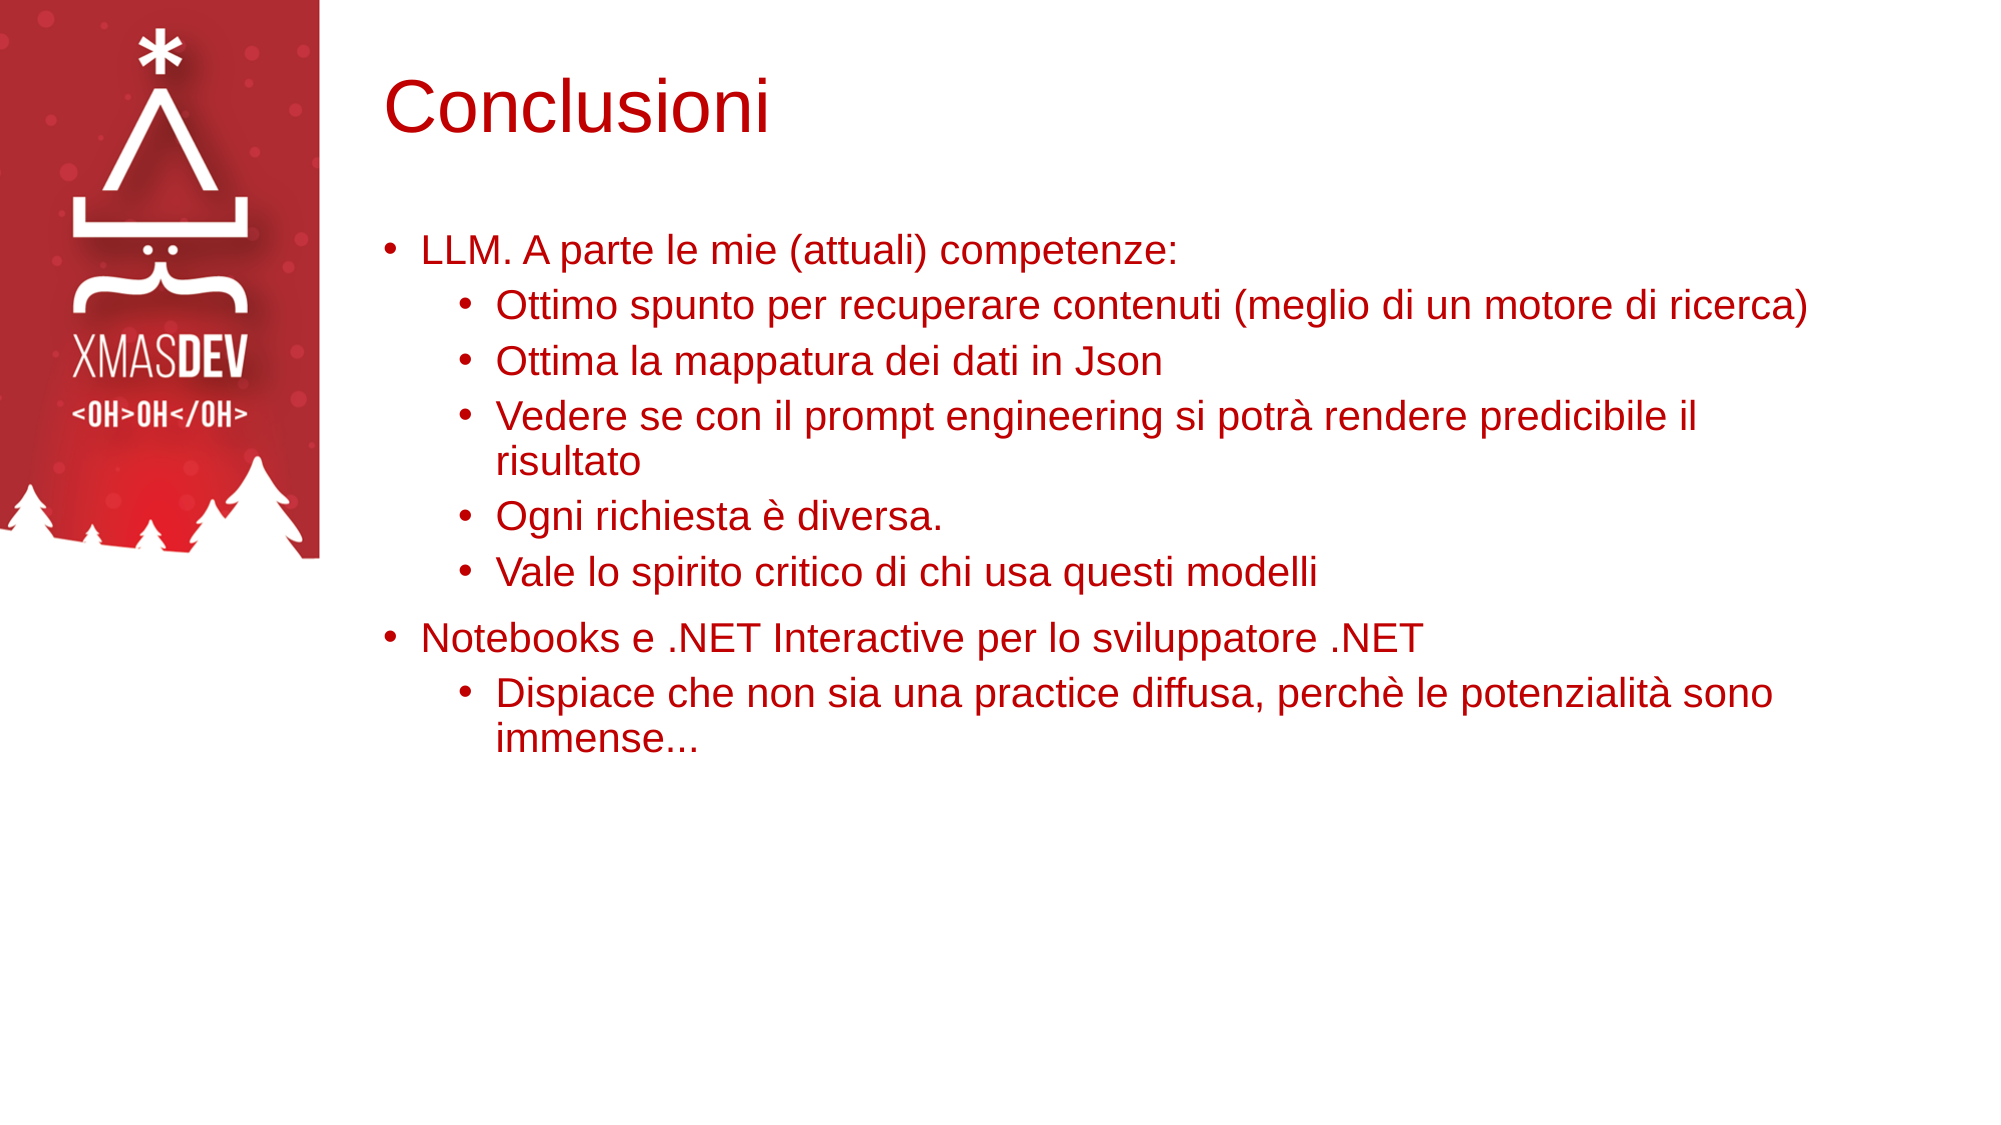

# Conclusioni
LLM. A parte le mie (attuali) competenze:
Ottimo spunto per recuperare contenuti (meglio di un motore di ricerca)
Ottima la mappatura dei dati in Json
Vedere se con il prompt engineering si potrà rendere predicibile il risultato
Ogni richiesta è diversa.
Vale lo spirito critico di chi usa questi modelli
Notebooks e .NET Interactive per lo sviluppatore .NET
Dispiace che non sia una practice diffusa, perchè le potenzialità sono immense...